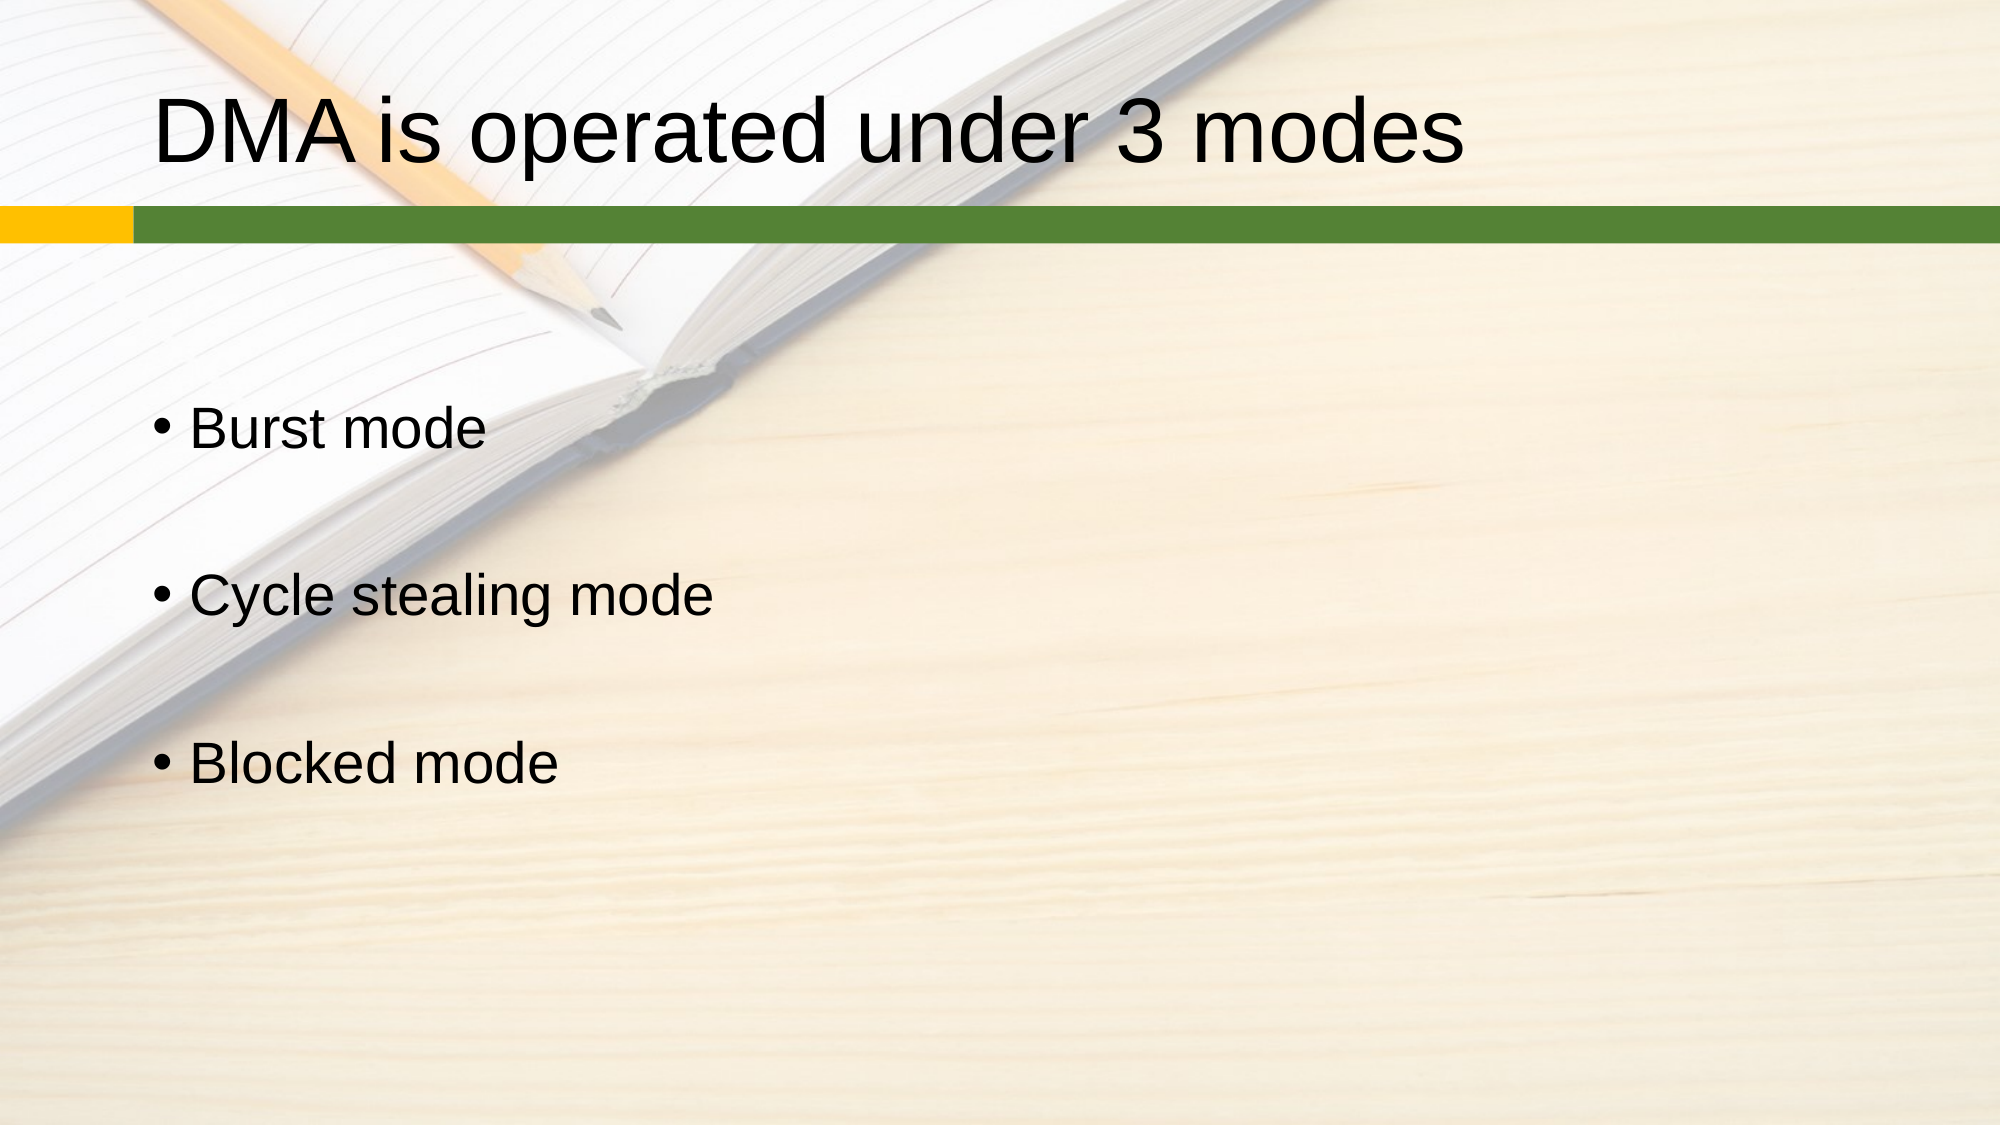

# DMA is operated under 3 modes

Burst mode

Cycle stealing mode

Blocked mode